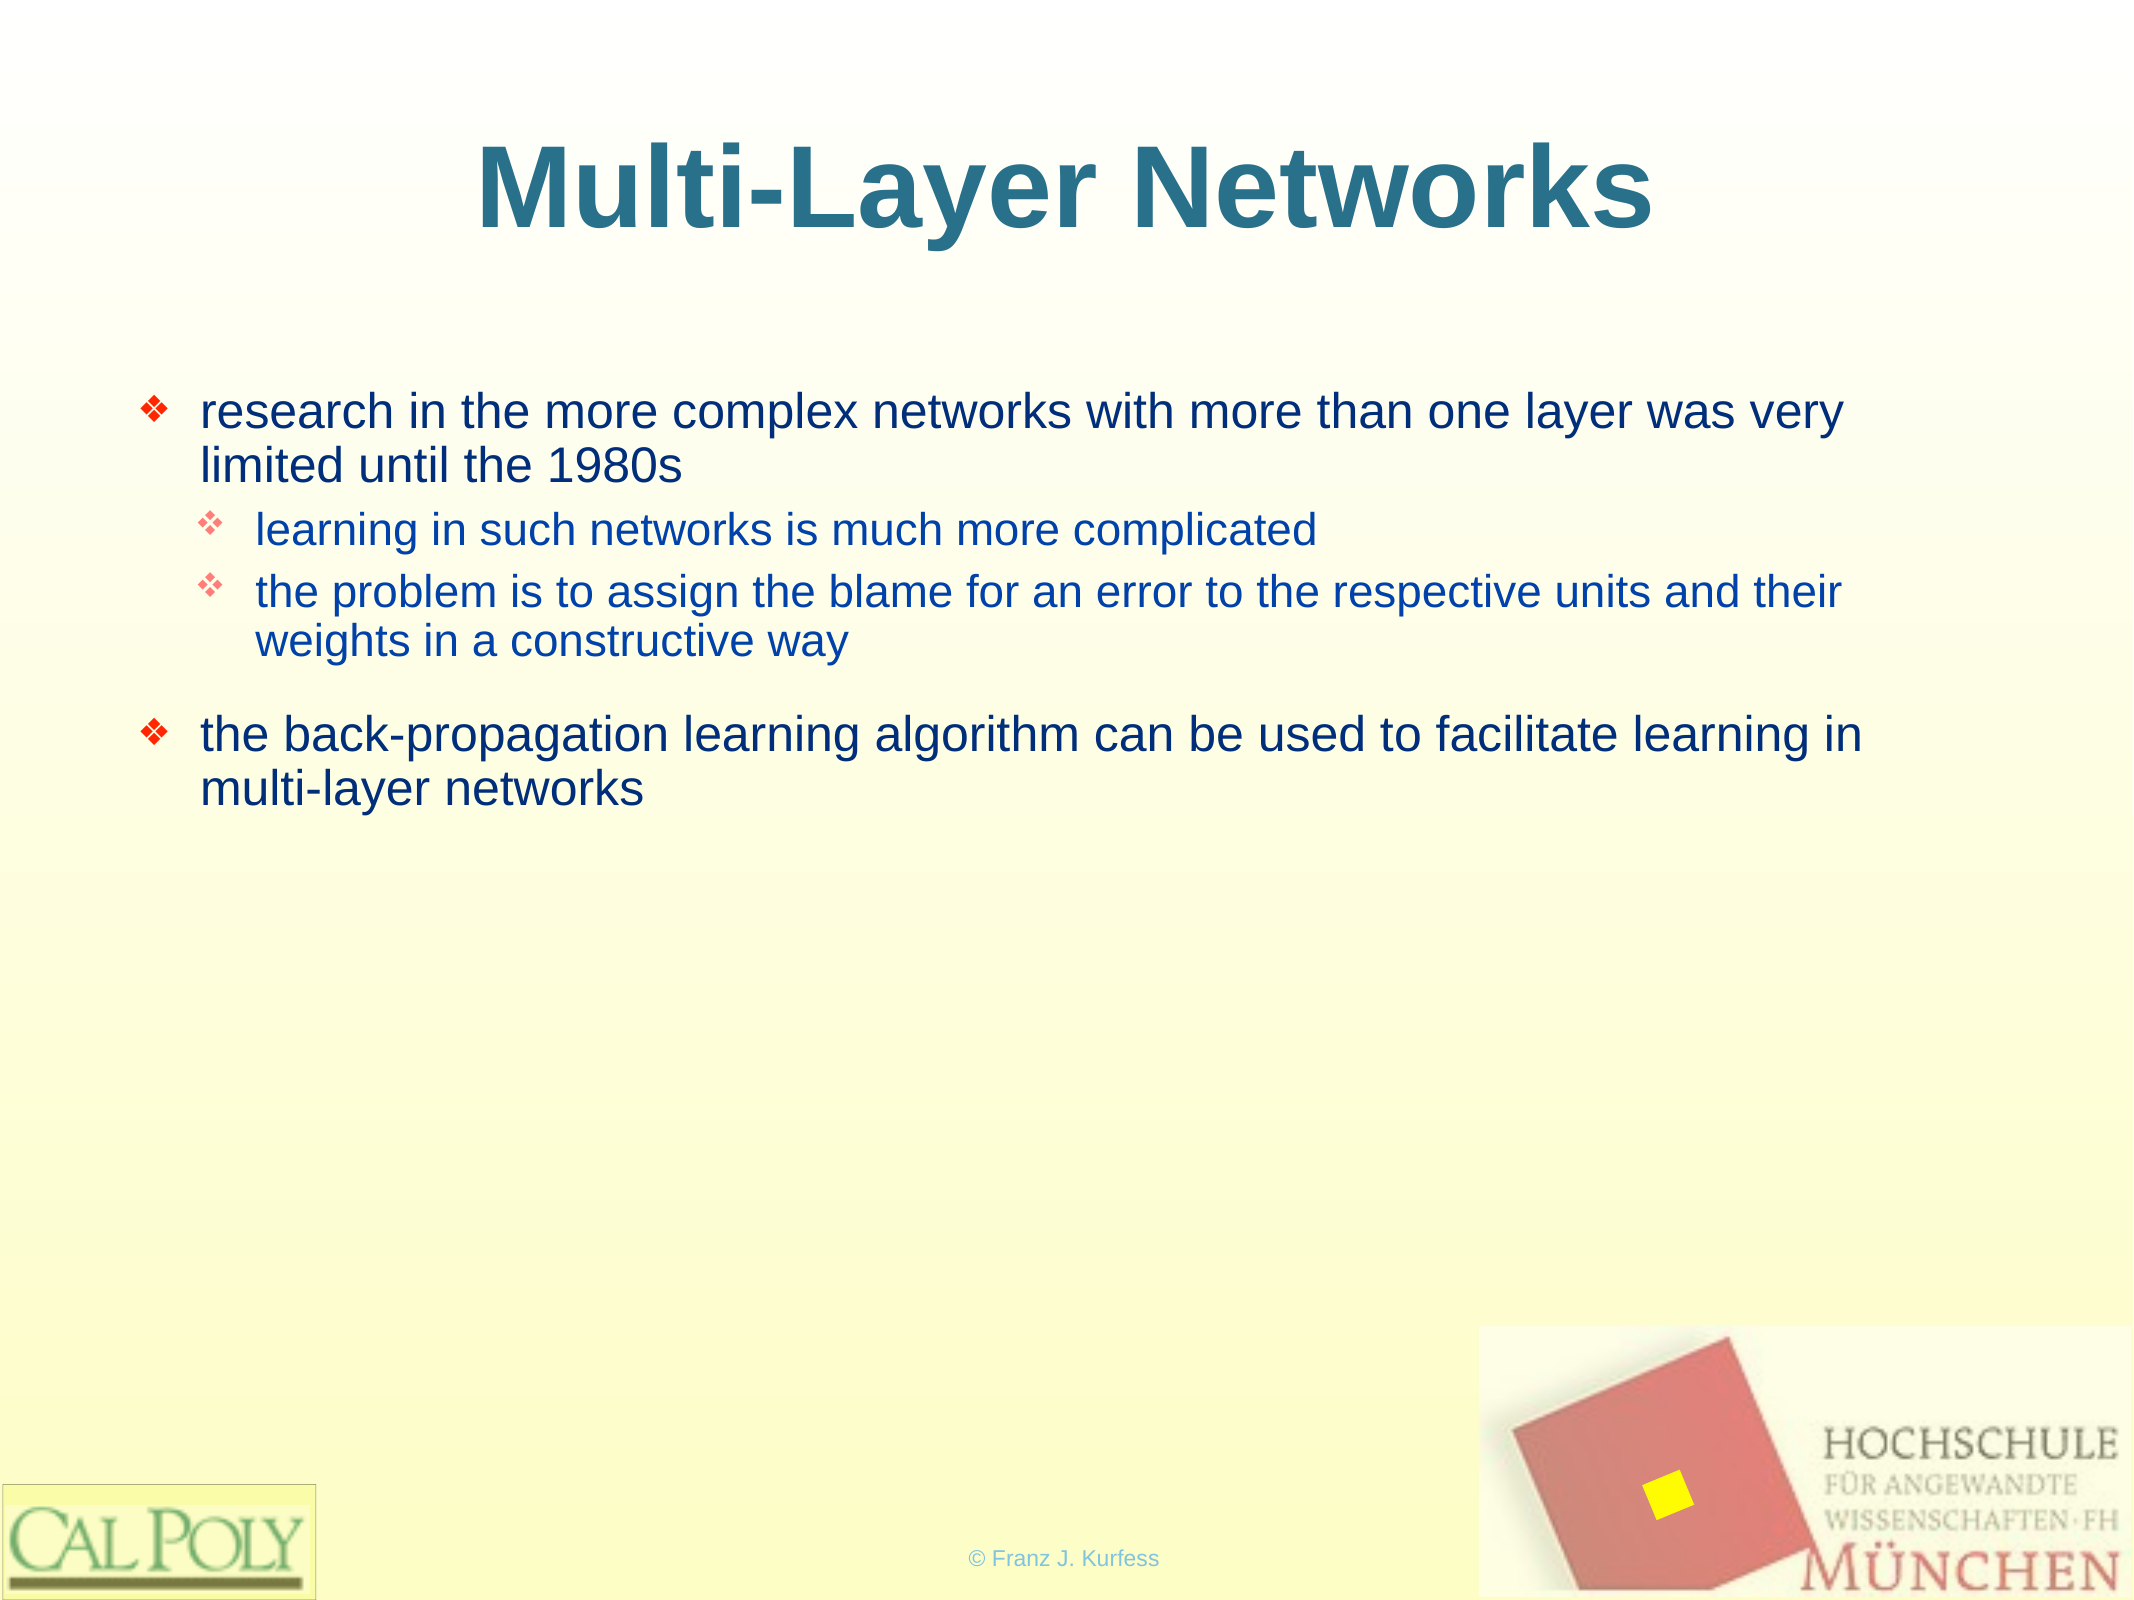

# Multi-Layer Networks
research in the more complex networks with more than one layer was very limited until the 1980s
learning in such networks is much more complicated
the problem is to assign the blame for an error to the respective units and their weights in a constructive way
the back-propagation learning algorithm can be used to facilitate learning in multi-layer networks
88